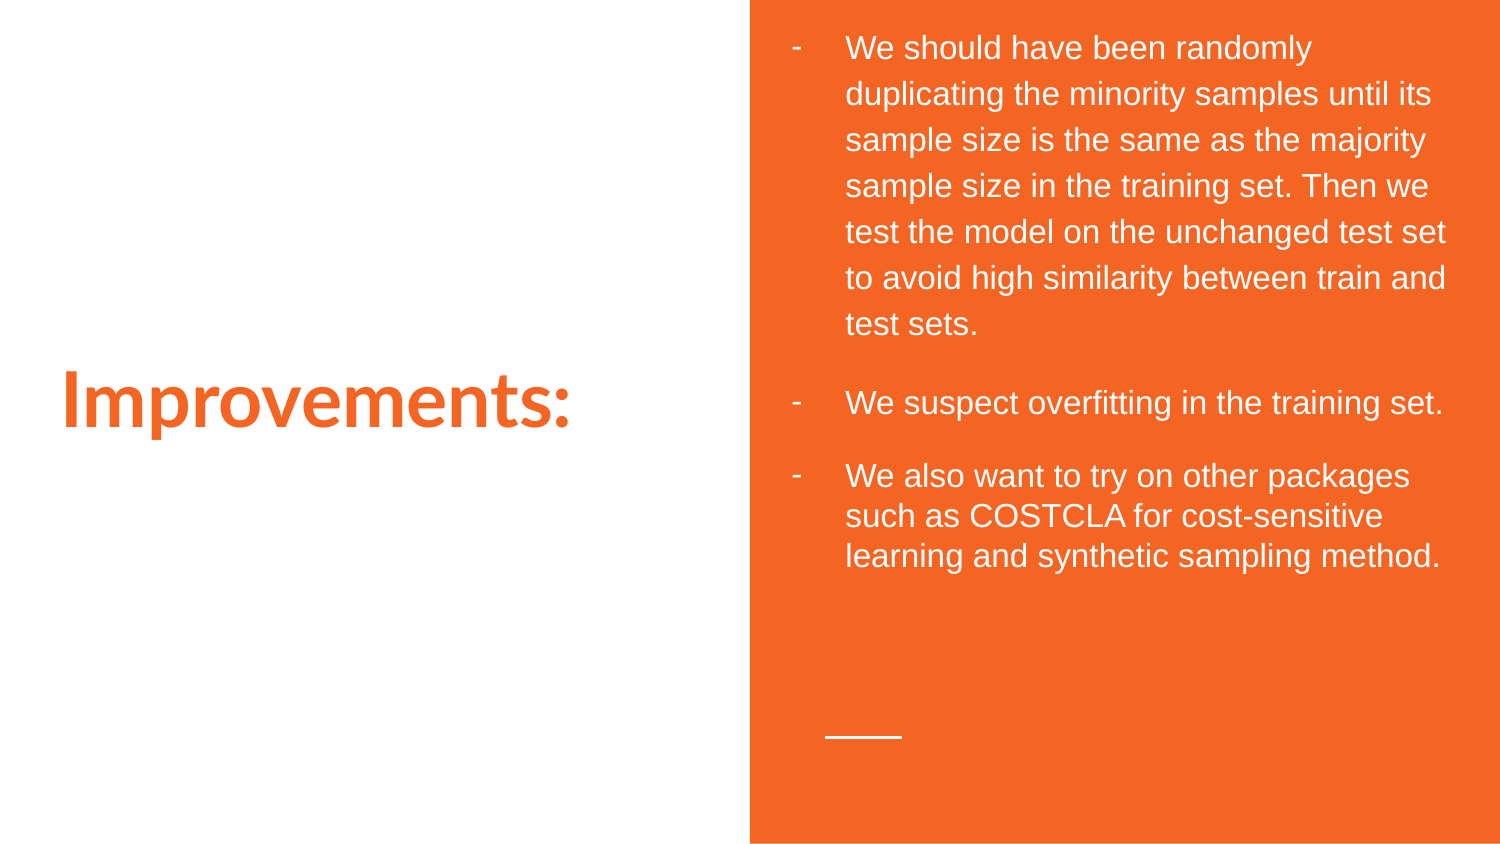

We should have been randomly duplicating the minority samples until its sample size is the same as the majority sample size in the training set. Then we test the model on the unchanged test set to avoid high similarity between train and test sets.
We suspect overfitting in the training set.
We also want to try on other packages such as COSTCLA for cost-sensitive learning and synthetic sampling method.
Improvements: